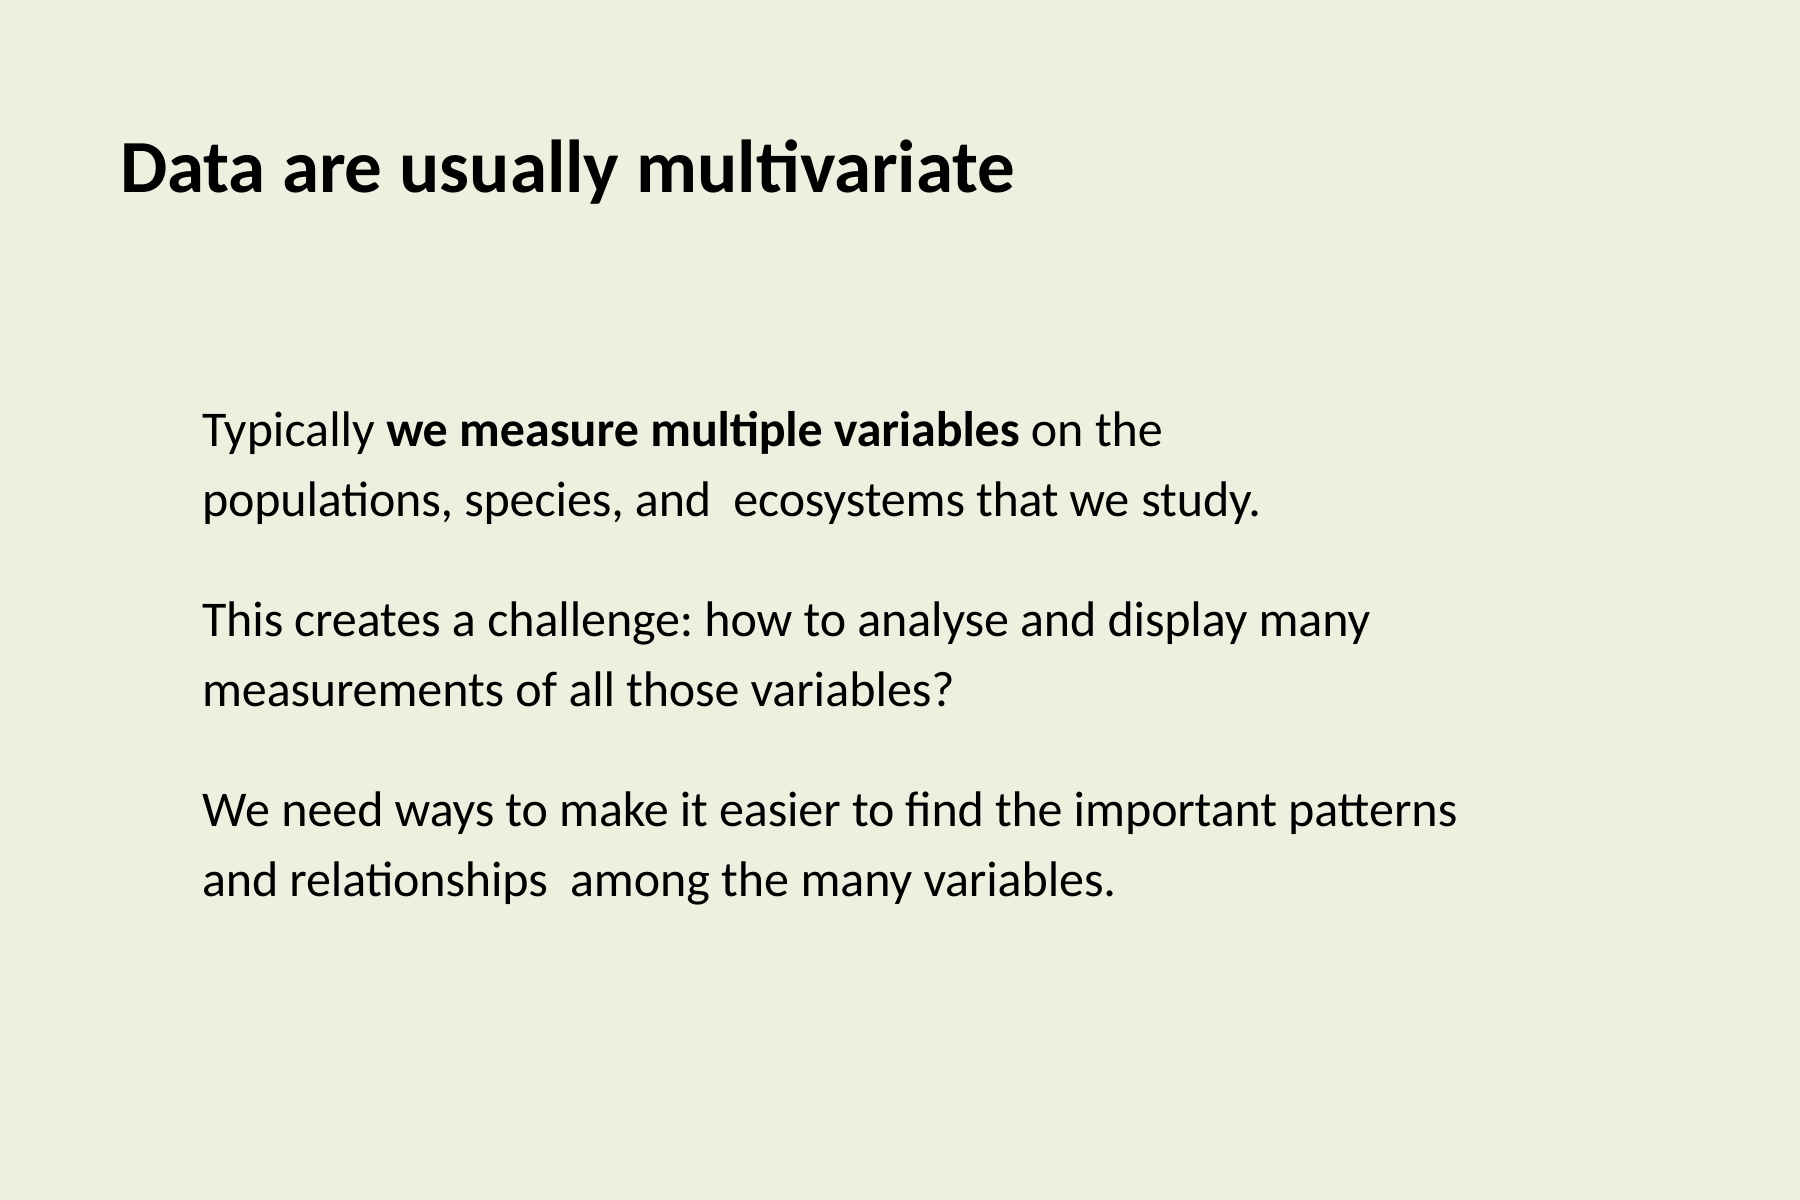

# Data are usually multivariate
Typically we measure multiple variables on the populations, species, and  ecosystems that we study.
This creates a challenge: how to analyse and display many measurements of all those variables?
We need ways to make it easier to find the important patterns and relationships  among the many variables.